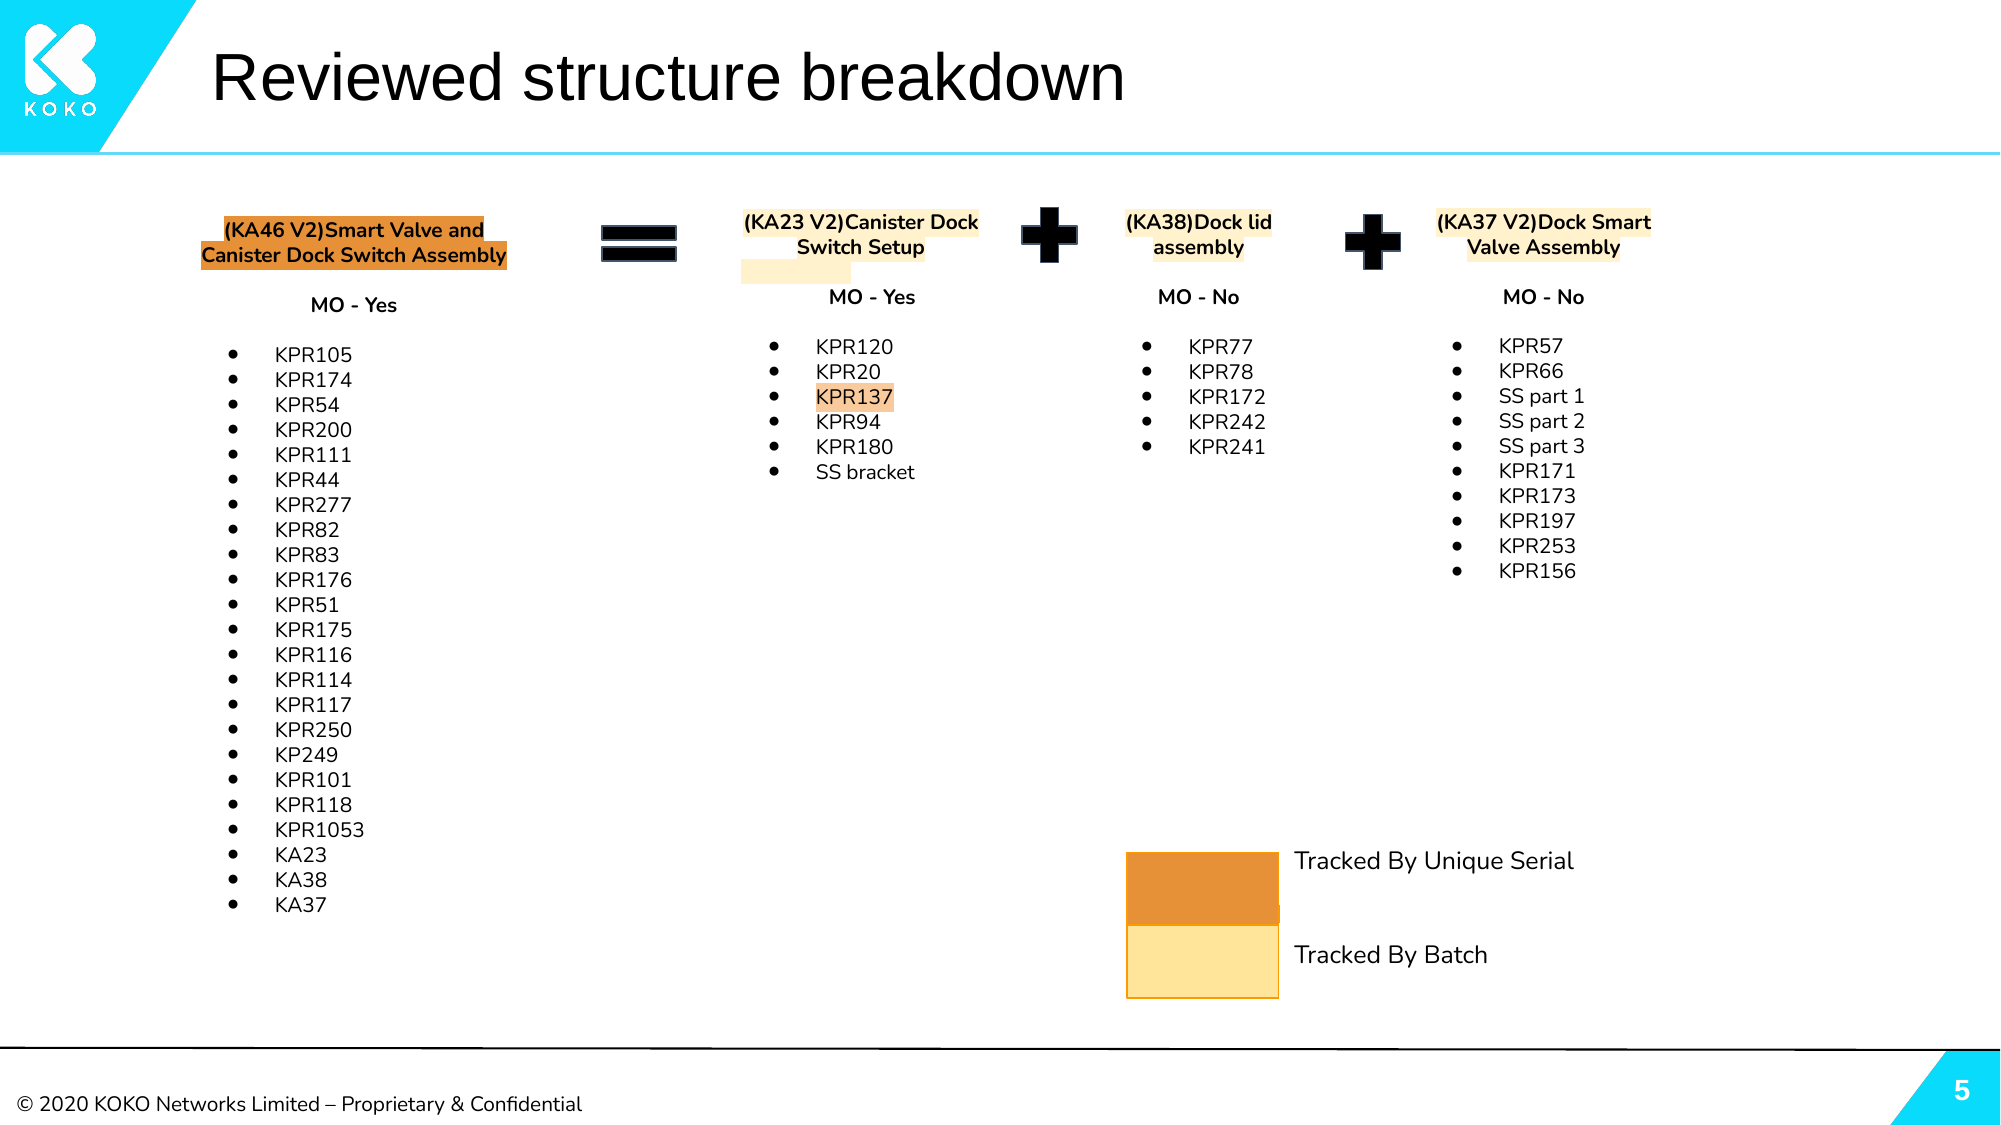

# Reviewed structure breakdown
(KA37 V2)Dock Smart Valve Assembly

MO - No

KPR57
KPR66
SS part 1
SS part 2
SS part 3
KPR171
KPR173
KPR197
KPR253
KPR156
(KA23 V2)Canister Dock Switch Setup

                MO - Yes

KPR120
KPR20
KPR137
KPR94
KPR180
SS bracket
(KA38)Dock lid assembly

MO - No

KPR77
KPR78
KPR172
KPR242
KPR241

(KA46 V2)Smart Valve and Canister Dock Switch Assembly

MO - Yes

KPR105
KPR174
KPR54
KPR200
KPR111
KPR44
KPR277
KPR82
KPR83
KPR176
KPR51
KPR175
KPR116
KPR114
KPR117
KPR250
KP249
KPR101
KPR118
KPR1053
KA23
KA38
KA37

Tracked By Unique Serial

Tracked By Batch

5